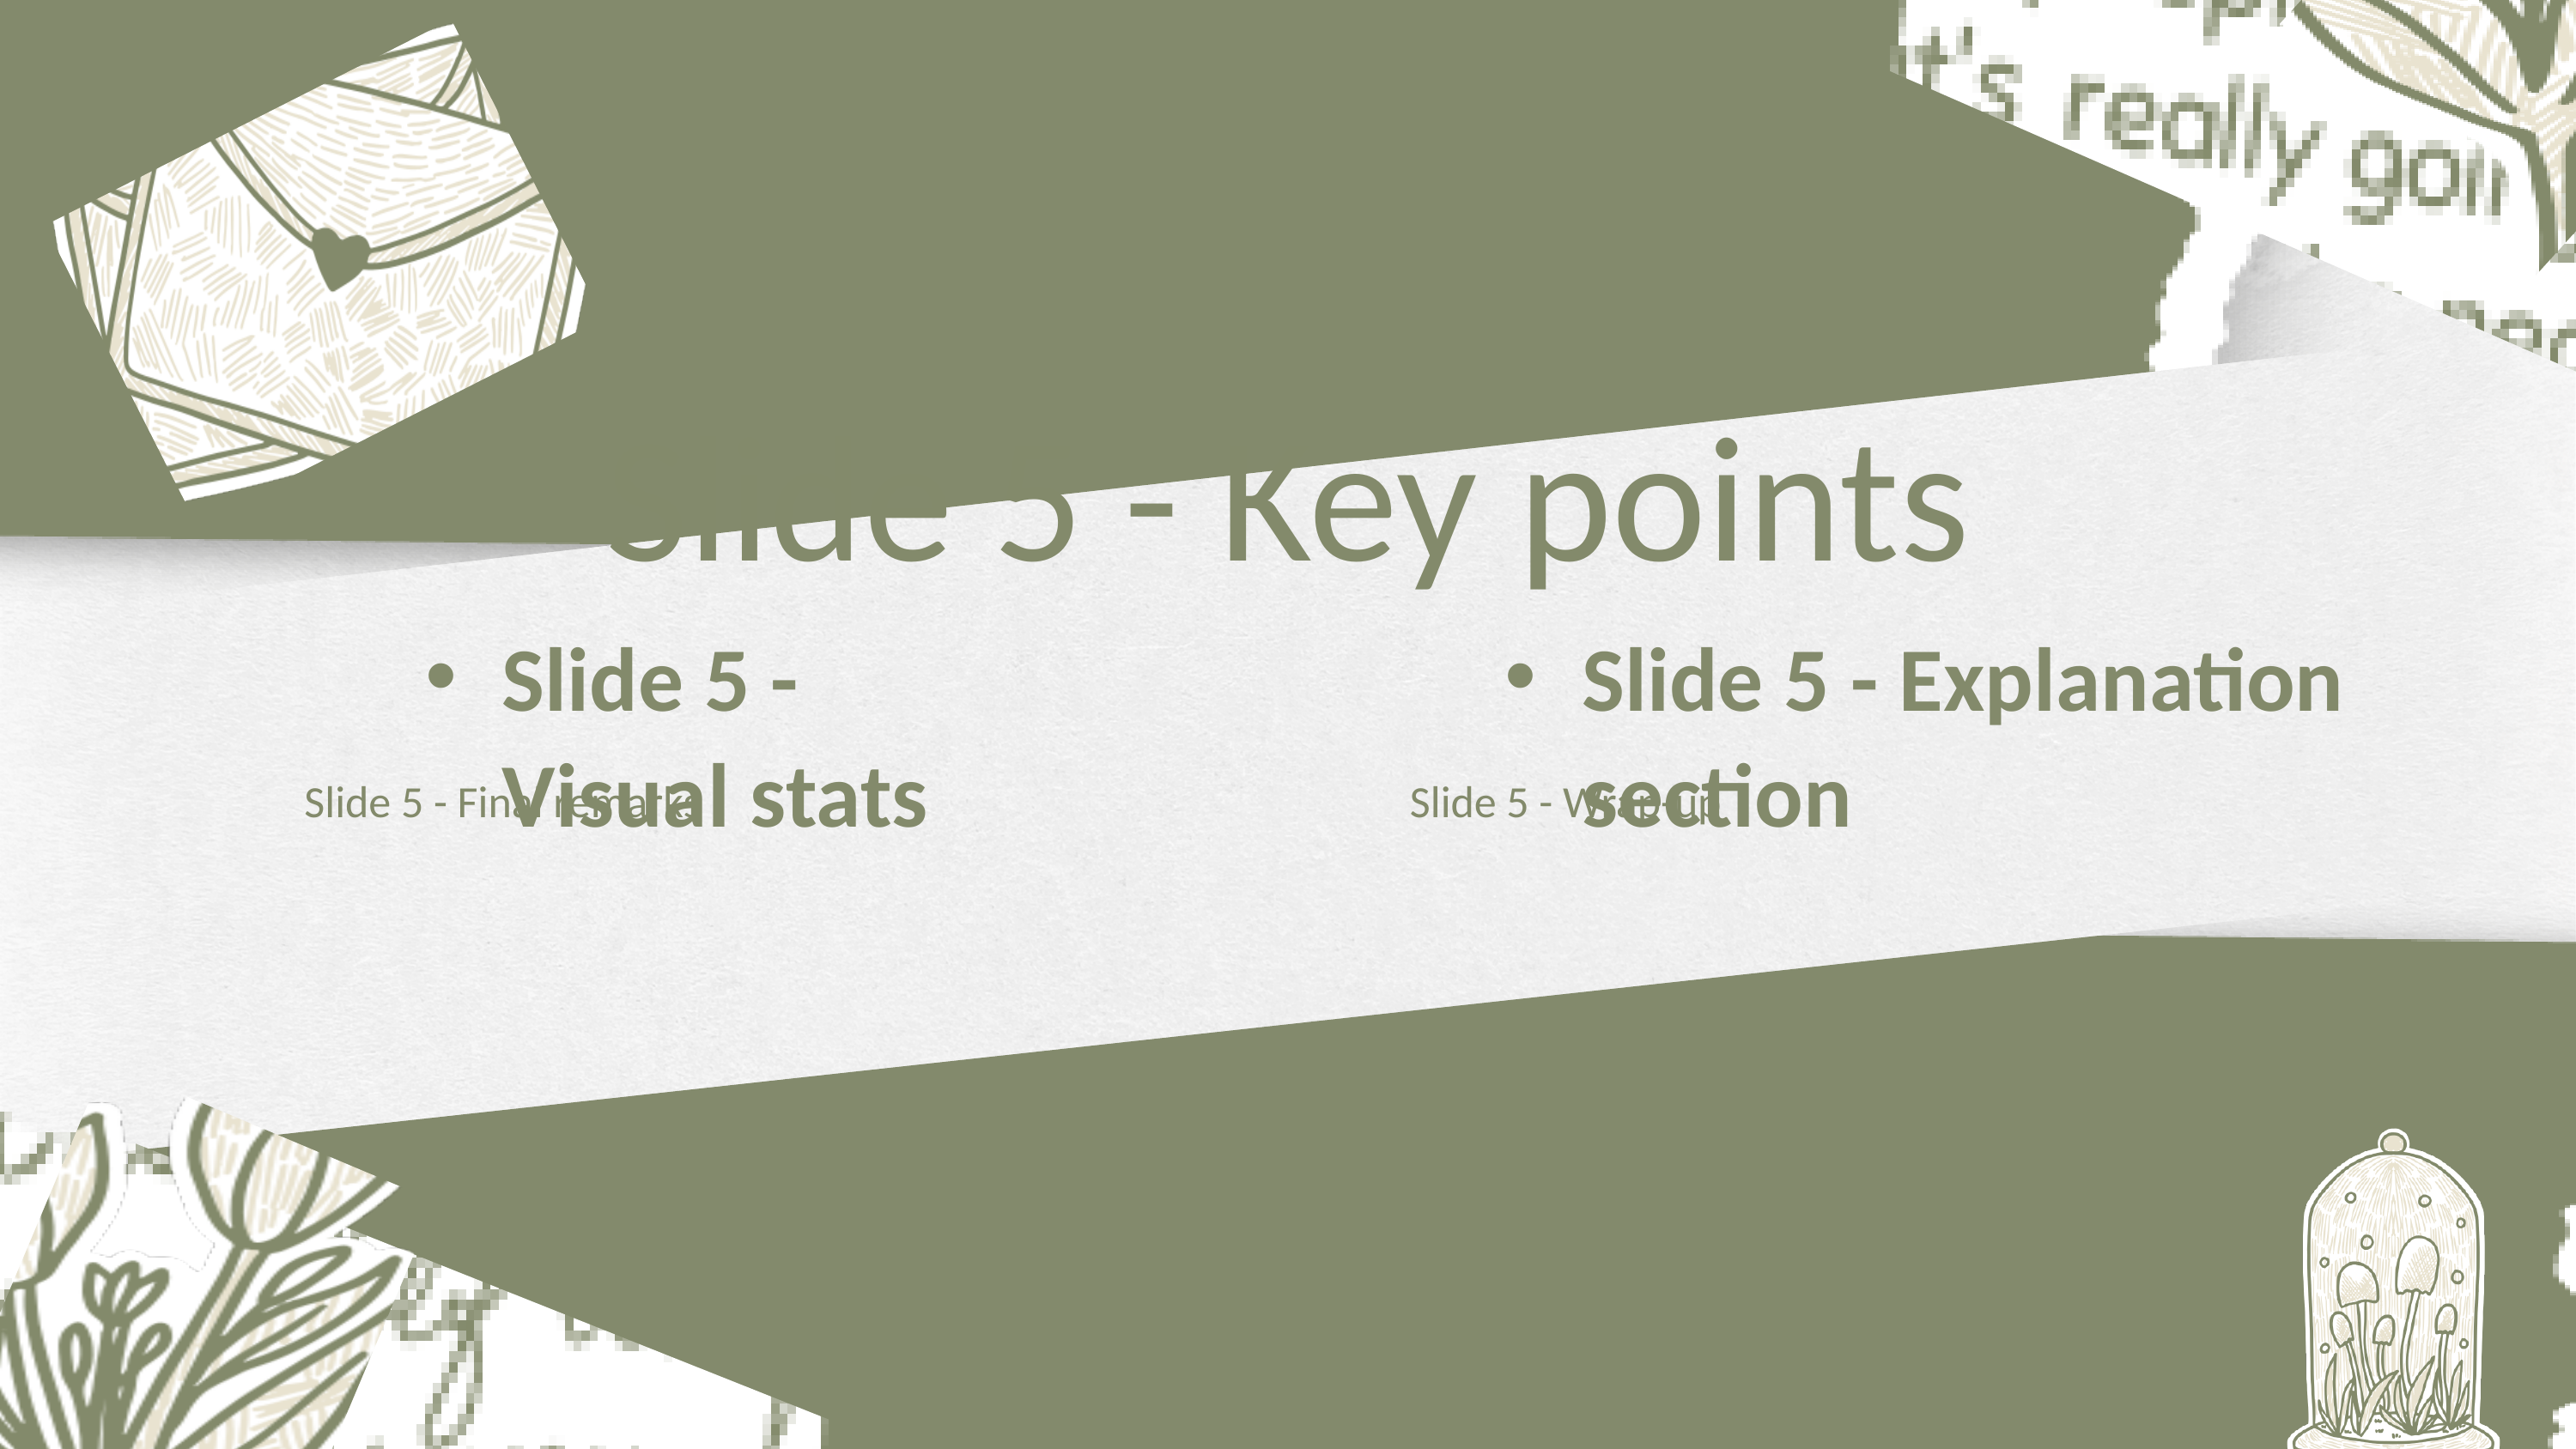

Slide 5 - Key points

Slide 5 - Visual stats
Slide 5 - Explanation section
Slide 5 - Final remarks
Slide 5 - Wrap-up